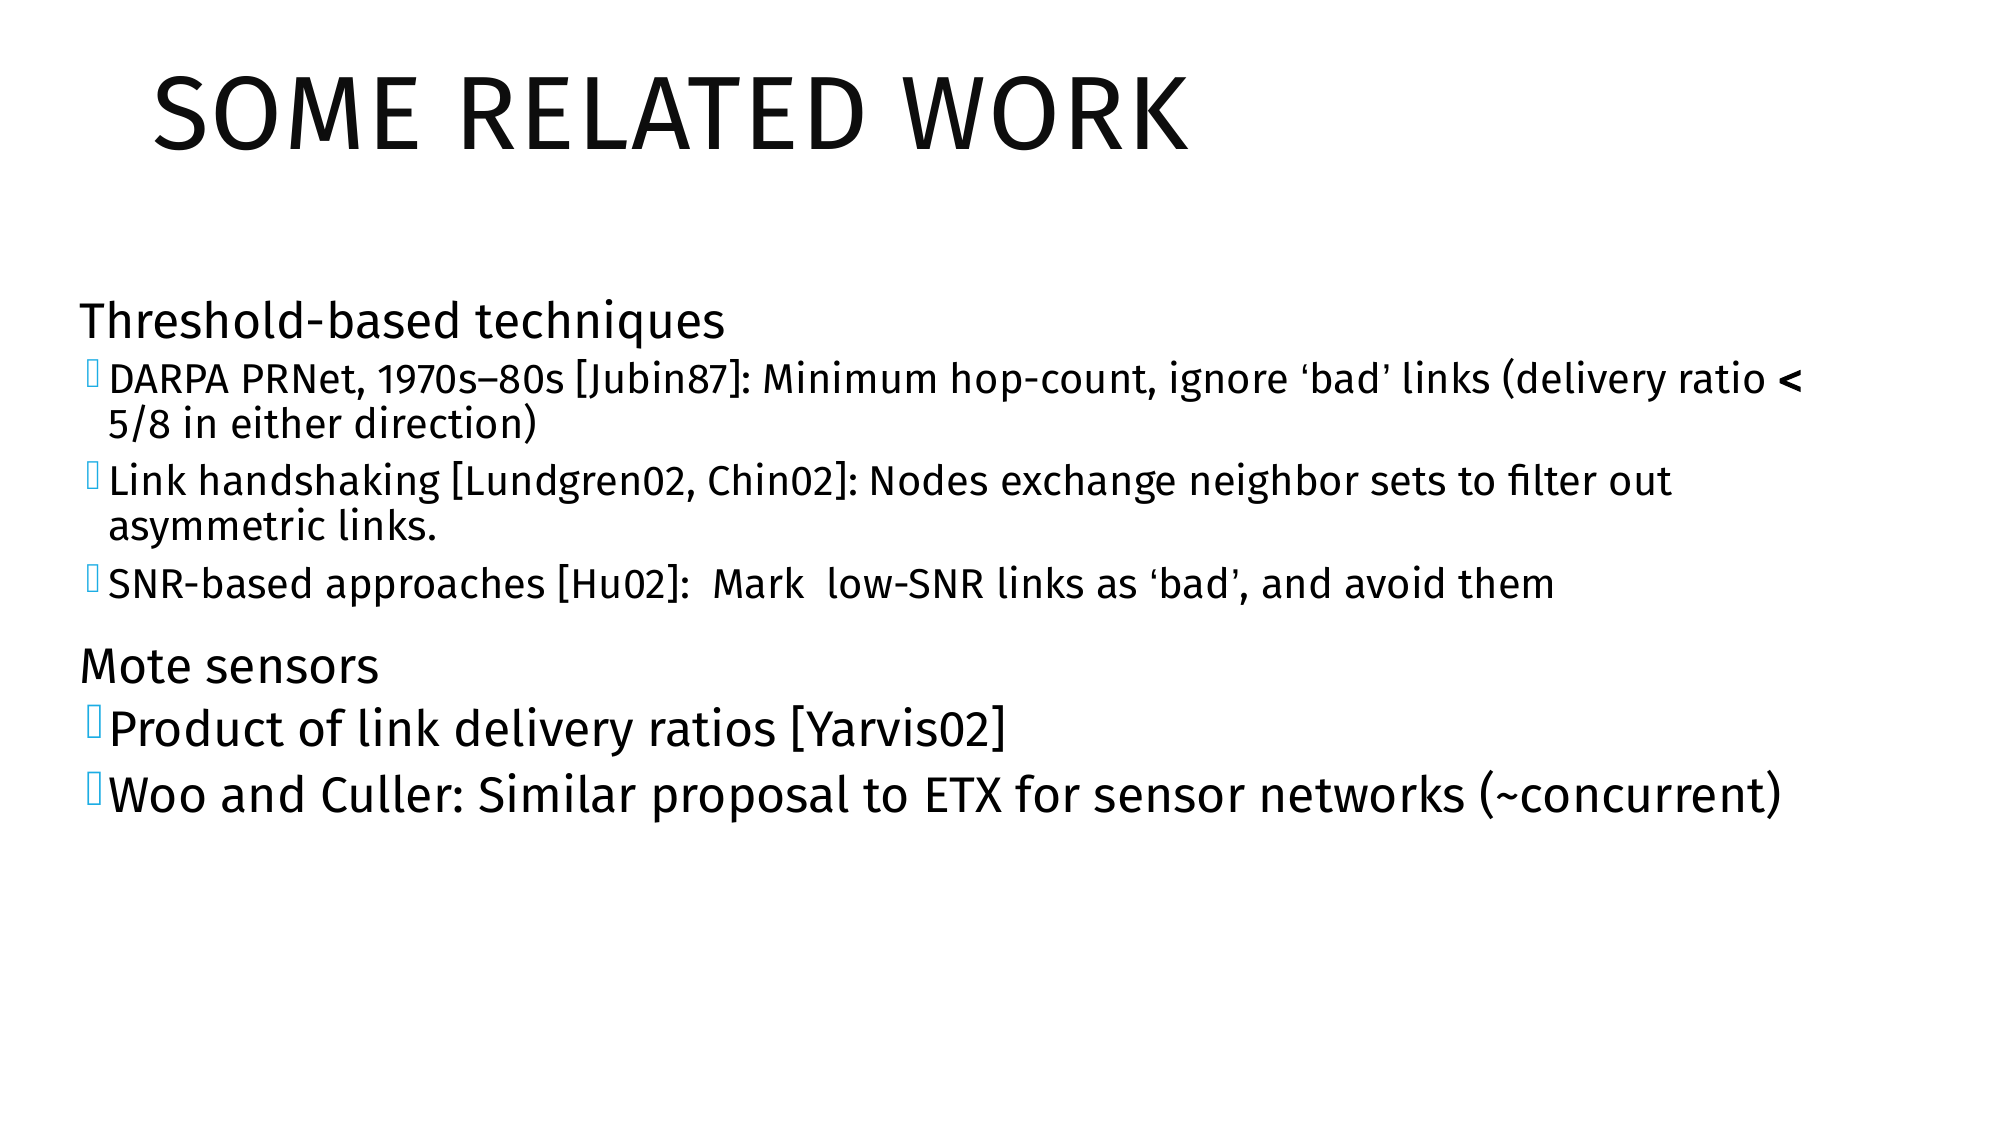

# Some related work
Threshold-based techniques
DARPA PRNet, 1970s–80s [Jubin87]: Minimum hop-count, ignore ‘bad’ links (delivery ratio <  5/8 in either direction)
Link handshaking [Lundgren02, Chin02]: Nodes exchange neighbor sets to filter out asymmetric links.
SNR-based approaches [Hu02]:  Mark  low-SNR links as ‘bad’, and avoid them
Mote sensors
Product of link delivery ratios [Yarvis02]
Woo and Culler: Similar proposal to ETX for sensor networks (~concurrent)